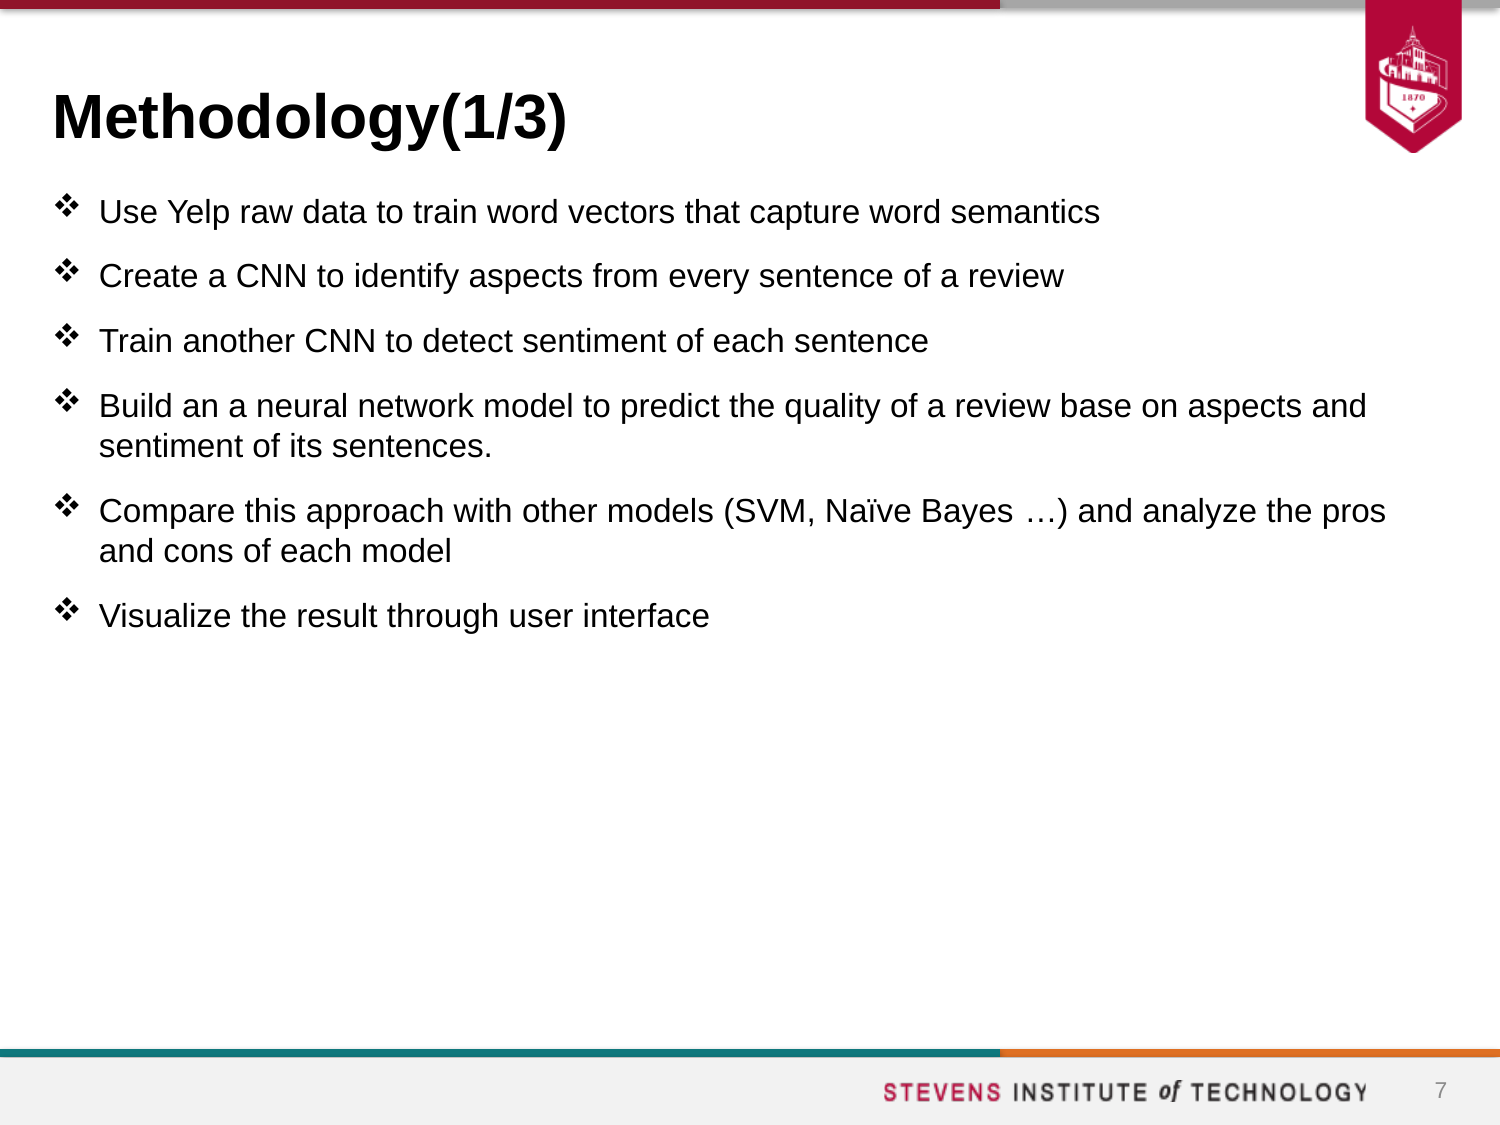

# Methodology(1/3)
Use Yelp raw data to train word vectors that capture word semantics
Create a CNN to identify aspects from every sentence of a review
Train another CNN to detect sentiment of each sentence
Build an a neural network model to predict the quality of a review base on aspects and sentiment of its sentences.
Compare this approach with other models (SVM, Naïve Bayes …) and analyze the pros and cons of each model
Visualize the result through user interface
7